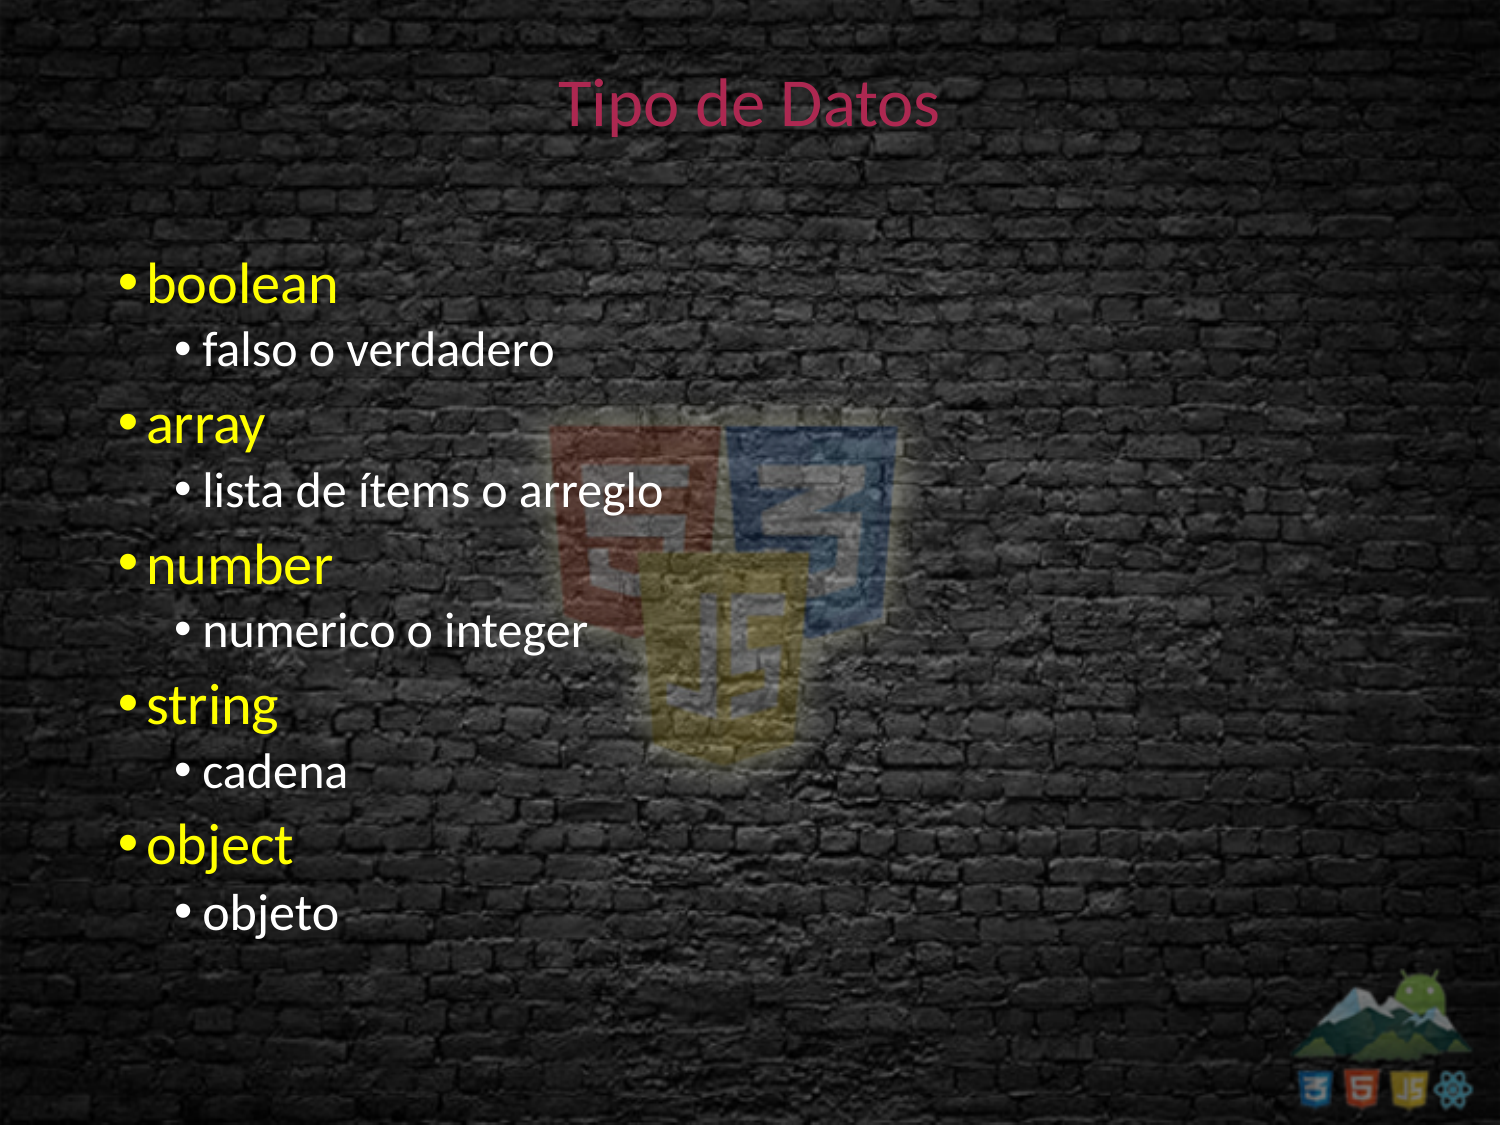

# Tipo de Datos
boolean
falso o verdadero
array
lista de ítems o arreglo
number
numerico o integer
string
cadena
object
objeto